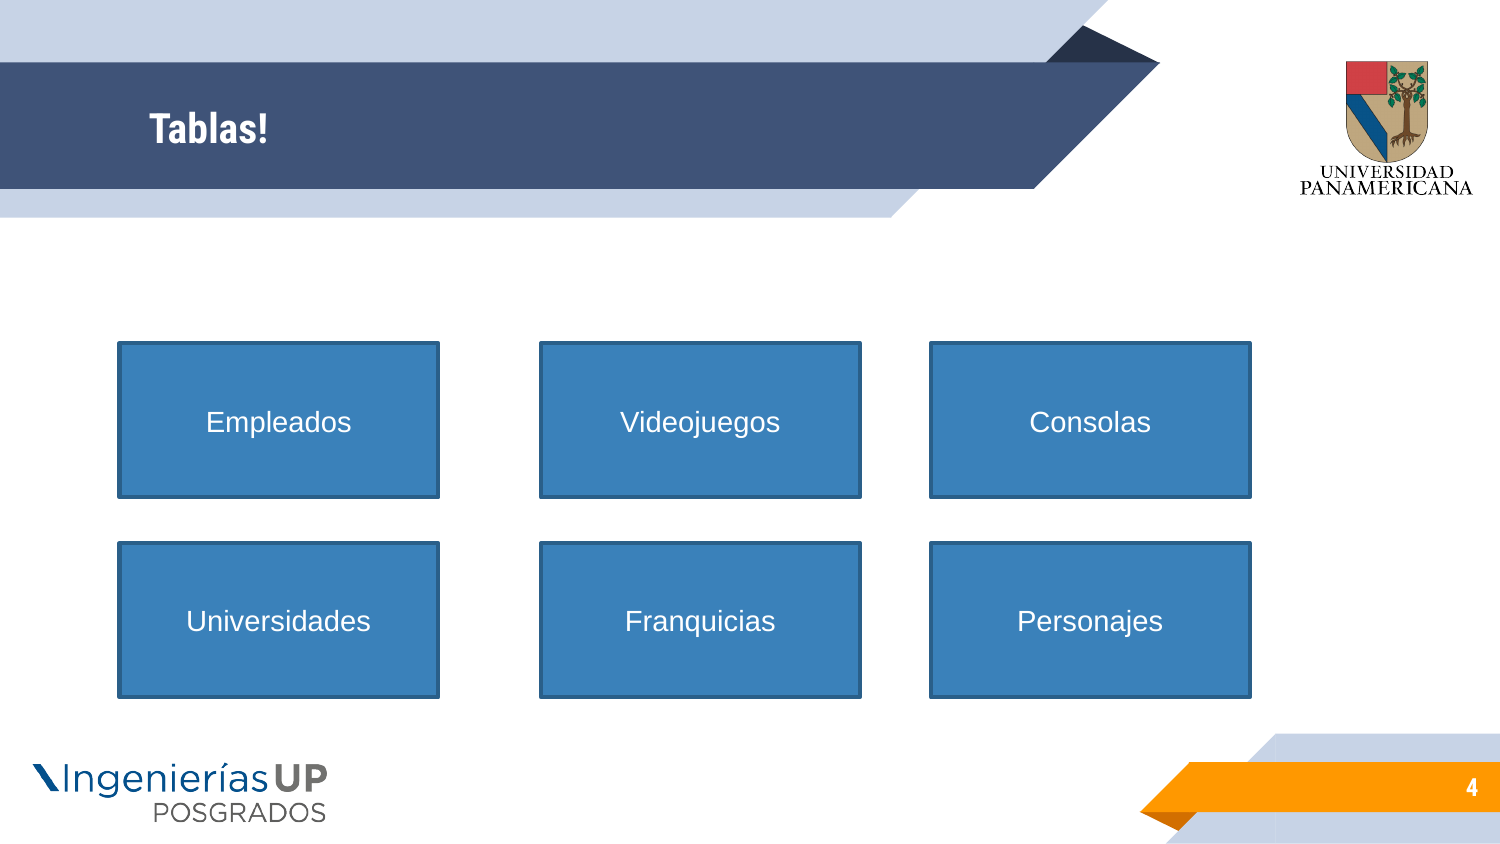

# Tablas!
Empleados
Videojuegos
Consolas
Universidades
Franquicias
Personajes
4